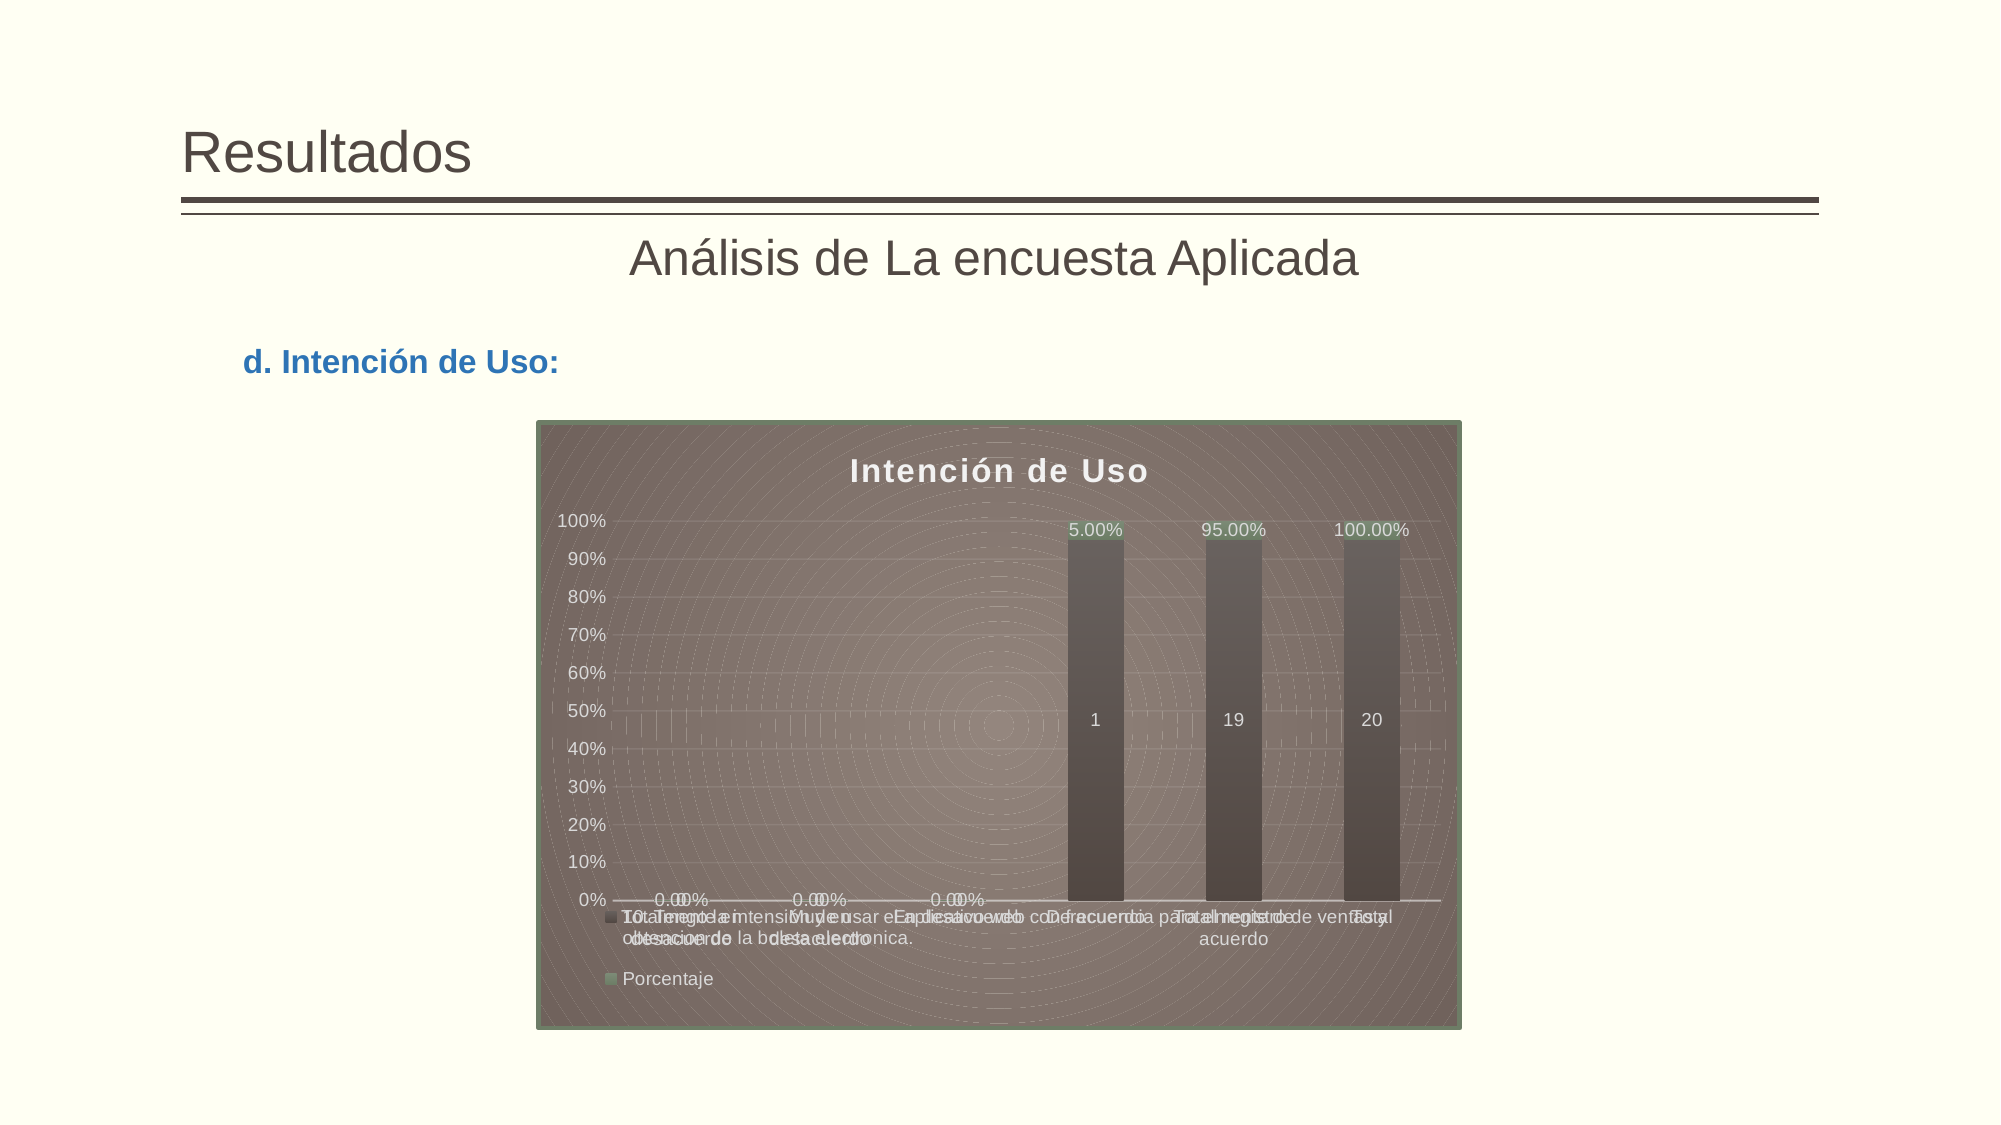

# Resultados
Análisis de La encuesta Aplicada
d. Intención de Uso:

### Chart: Intención de Uso

| Category | 10. Tengo la intensión de usar el aplicativo web con frecuencia para el registro de ventas y obtencion de la boleta electronica. | Porcentaje |
|---|---|---|
| Totalmente en desacuerdo | 0.0 | 0.0 |
| Muy en desacuerdo | 0.0 | 0.0 |
| En desacuerdo | 0.0 | 0.0 |
| De acuerdo | 1.0 | 0.05 |
| Totalmente de acuerdo | 19.0 | 0.95 |
| Total | 20.0 | 1.0 |